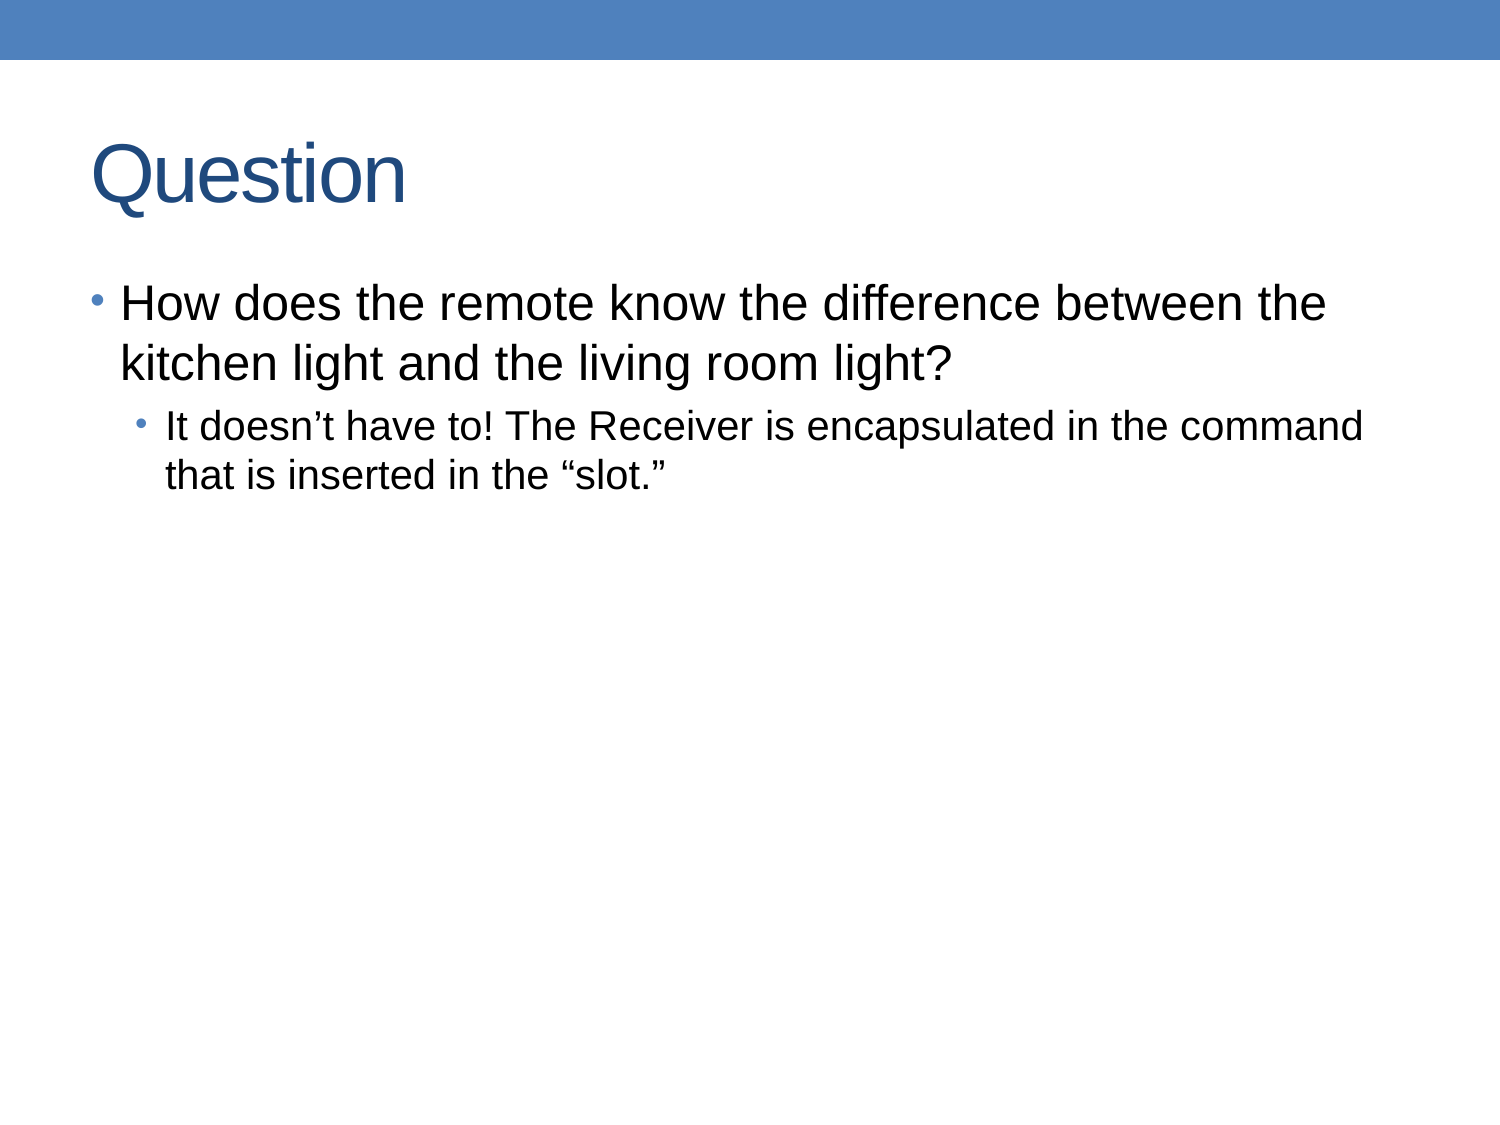

33
# Question
How does the remote know the difference between the kitchen light and the living room light?
It doesn’t have to! The Receiver is encapsulated in the command that is inserted in the “slot.”